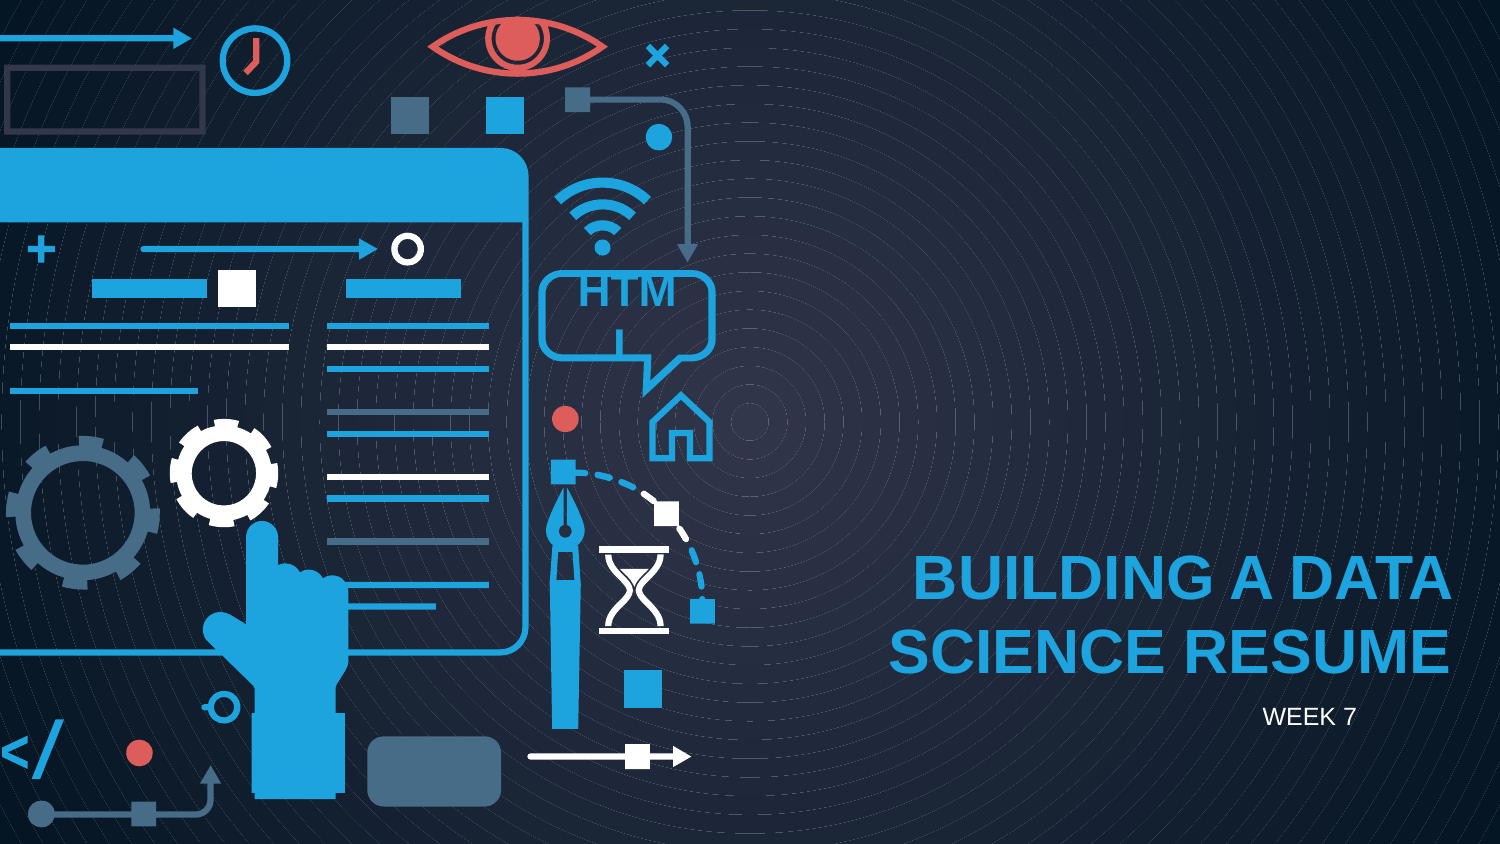

HTML

# BUILDING A DATA SCIENCE RESUME

WEEK 7